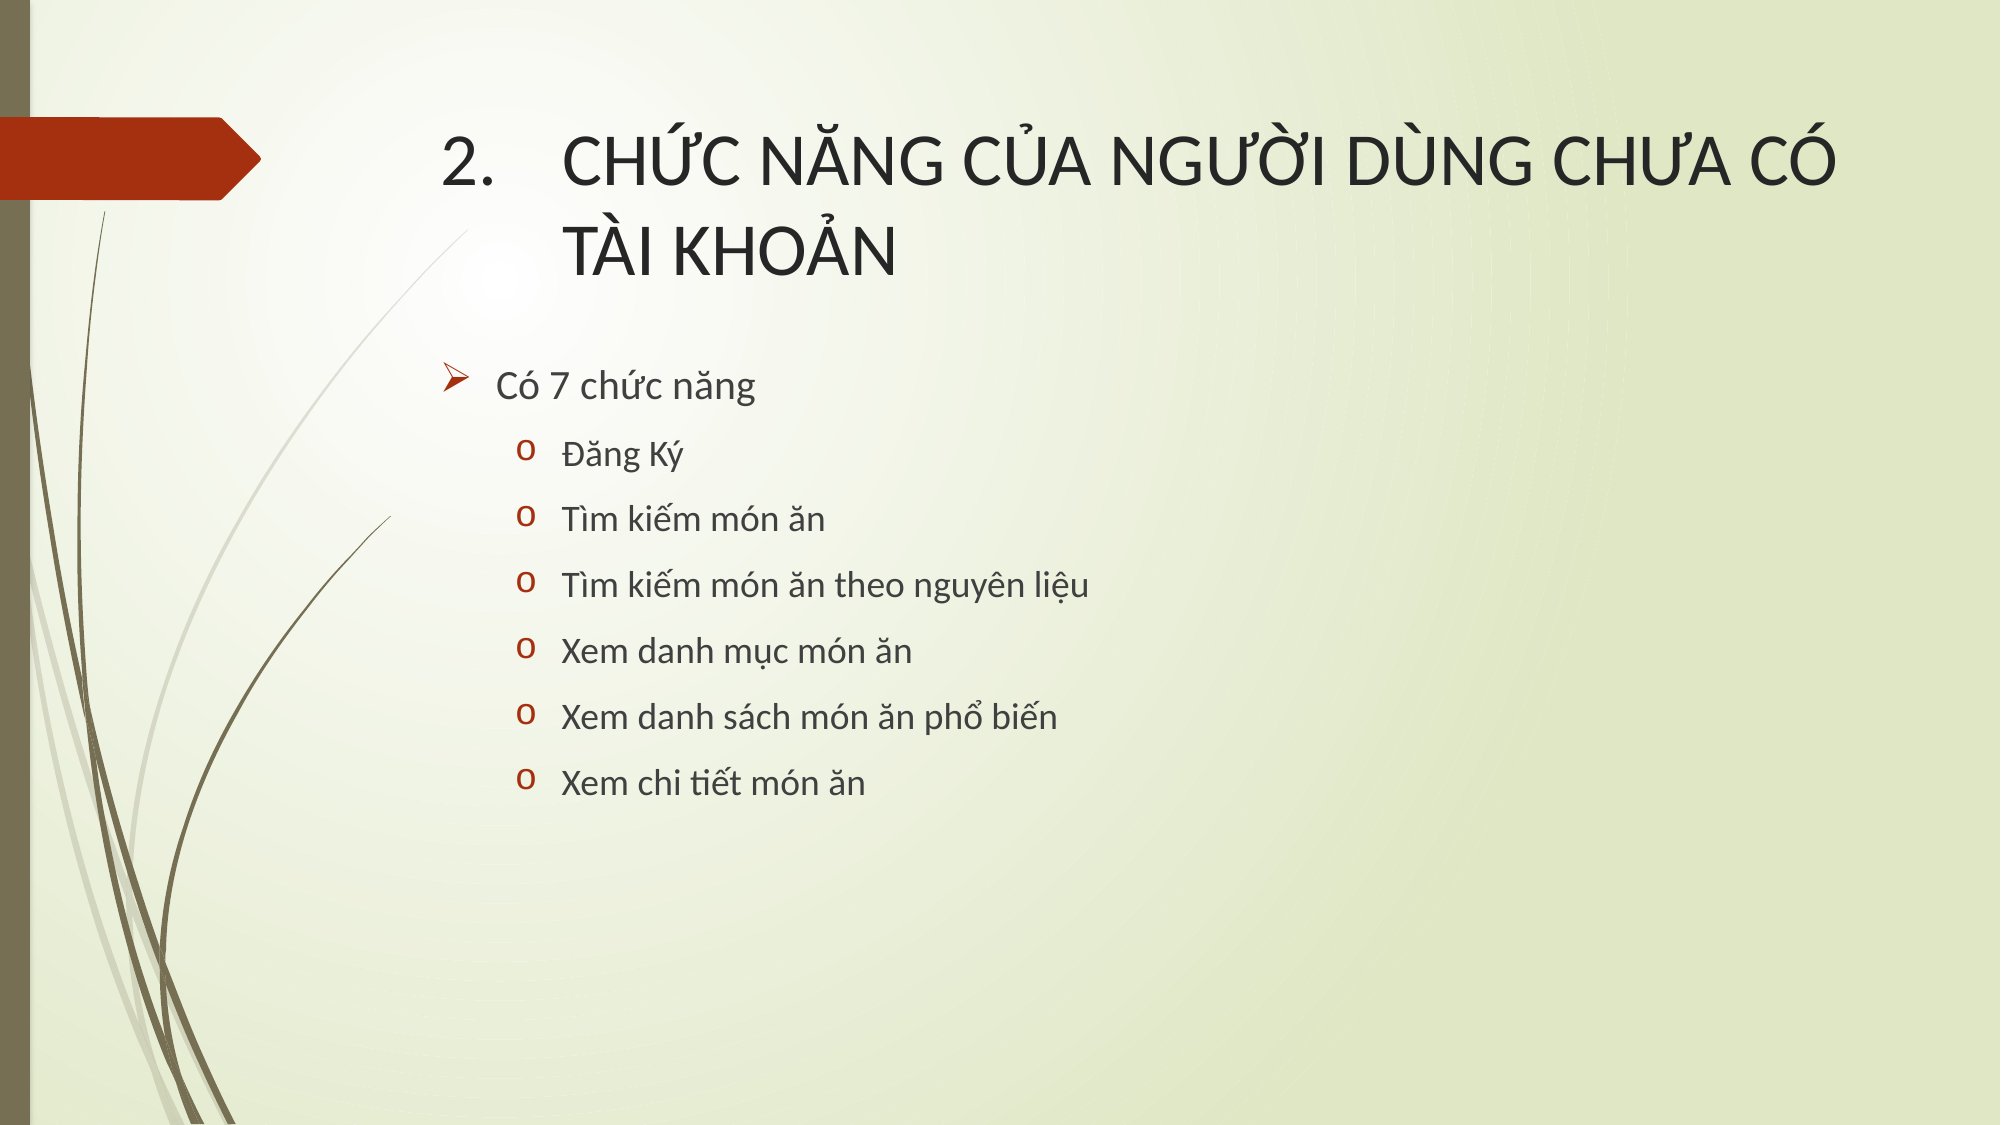

# CHỨC NĂNG CỦA NGƯỜI DÙNG CHƯA CÓ  TÀI KHOẢN
Có 7 chức năng
Đăng Ký
Tìm kiếm món ăn
Tìm kiếm món ăn theo nguyên liệu
Xem danh mục món ăn
Xem danh sách món ăn phổ biến
Xem chi tiết món ăn